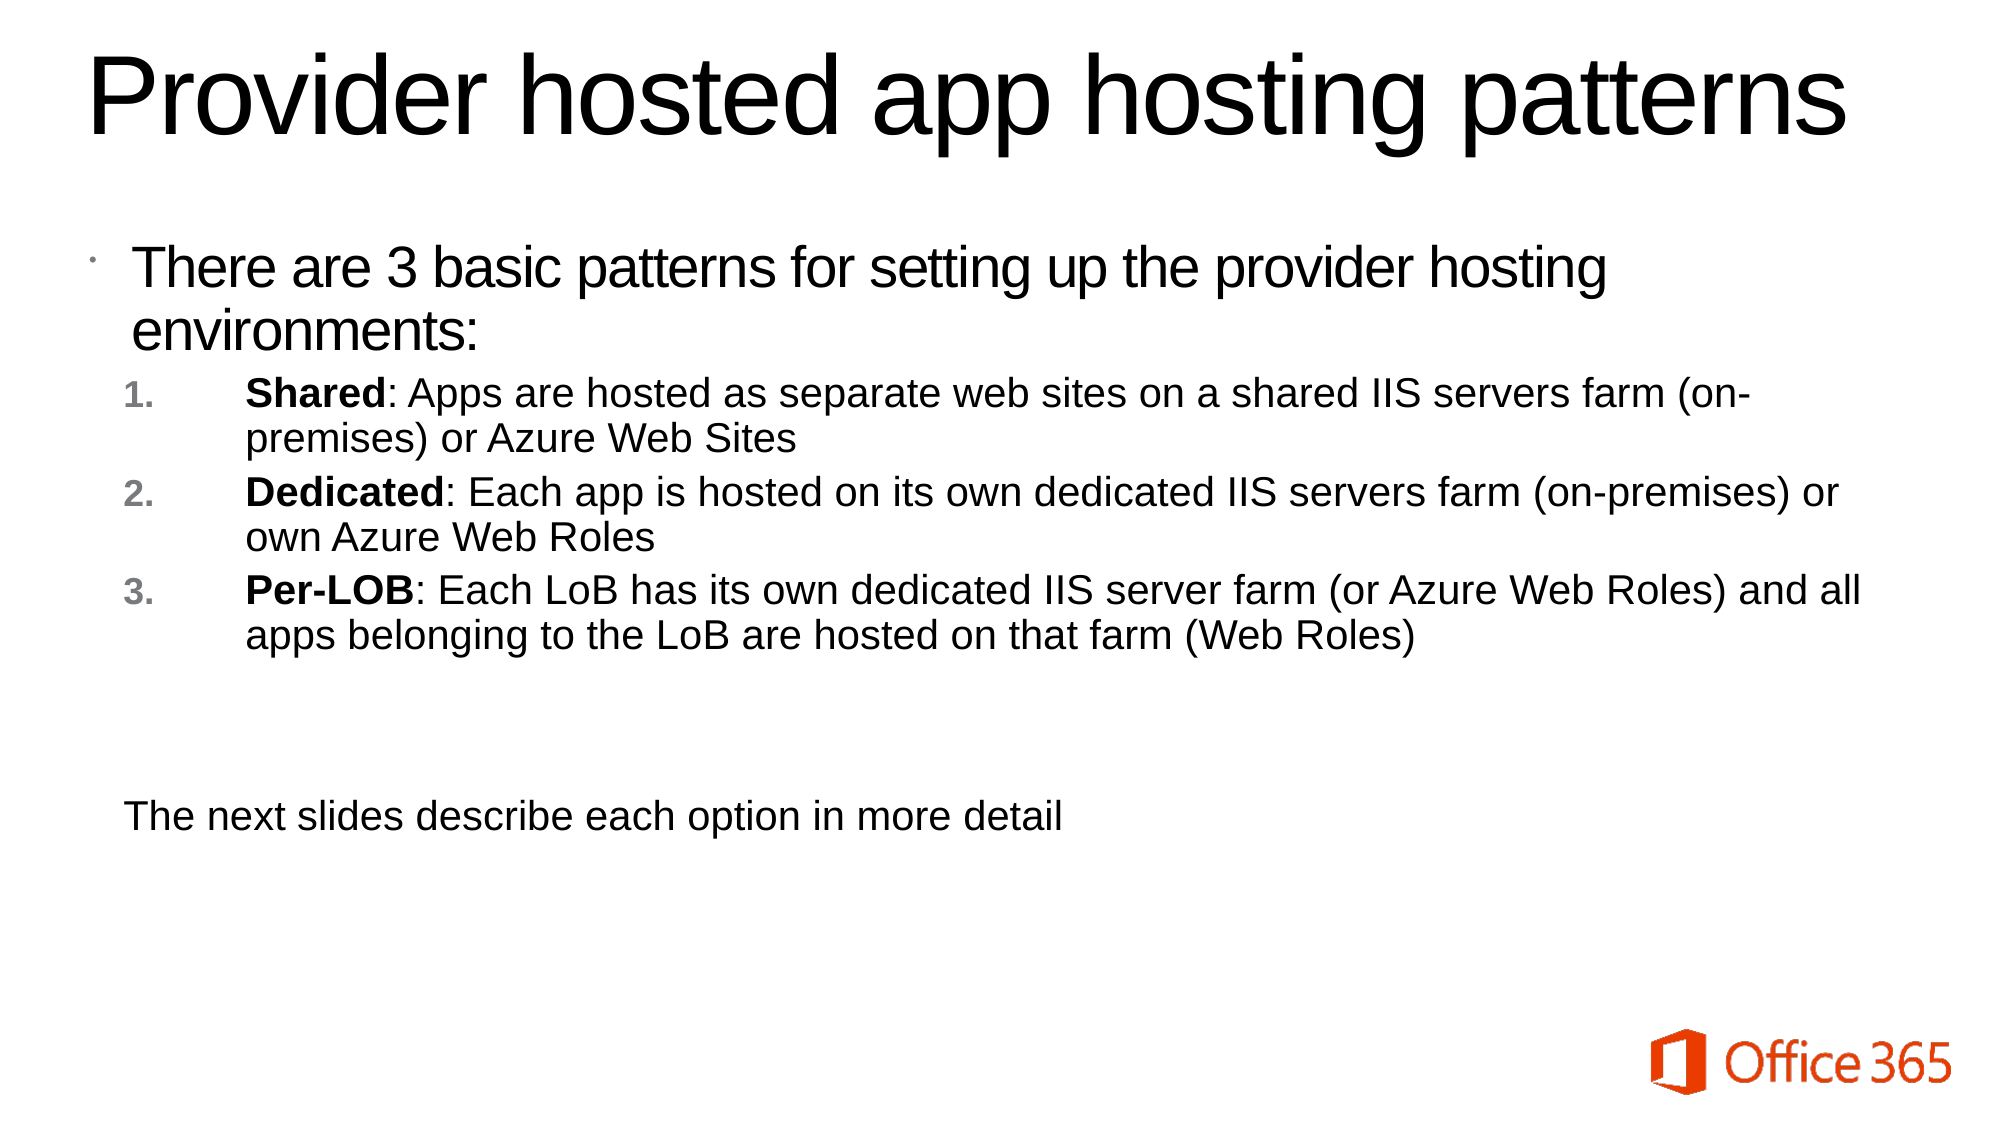

# Provider hosted app hosting patterns
There are 3 basic patterns for setting up the provider hosting environments:
Shared: Apps are hosted as separate web sites on a shared IIS servers farm (on-premises) or Azure Web Sites
Dedicated: Each app is hosted on its own dedicated IIS servers farm (on-premises) or own Azure Web Roles
Per-LOB: Each LoB has its own dedicated IIS server farm (or Azure Web Roles) and all apps belonging to the LoB are hosted on that farm (Web Roles)

The next slides describe each option in more detail